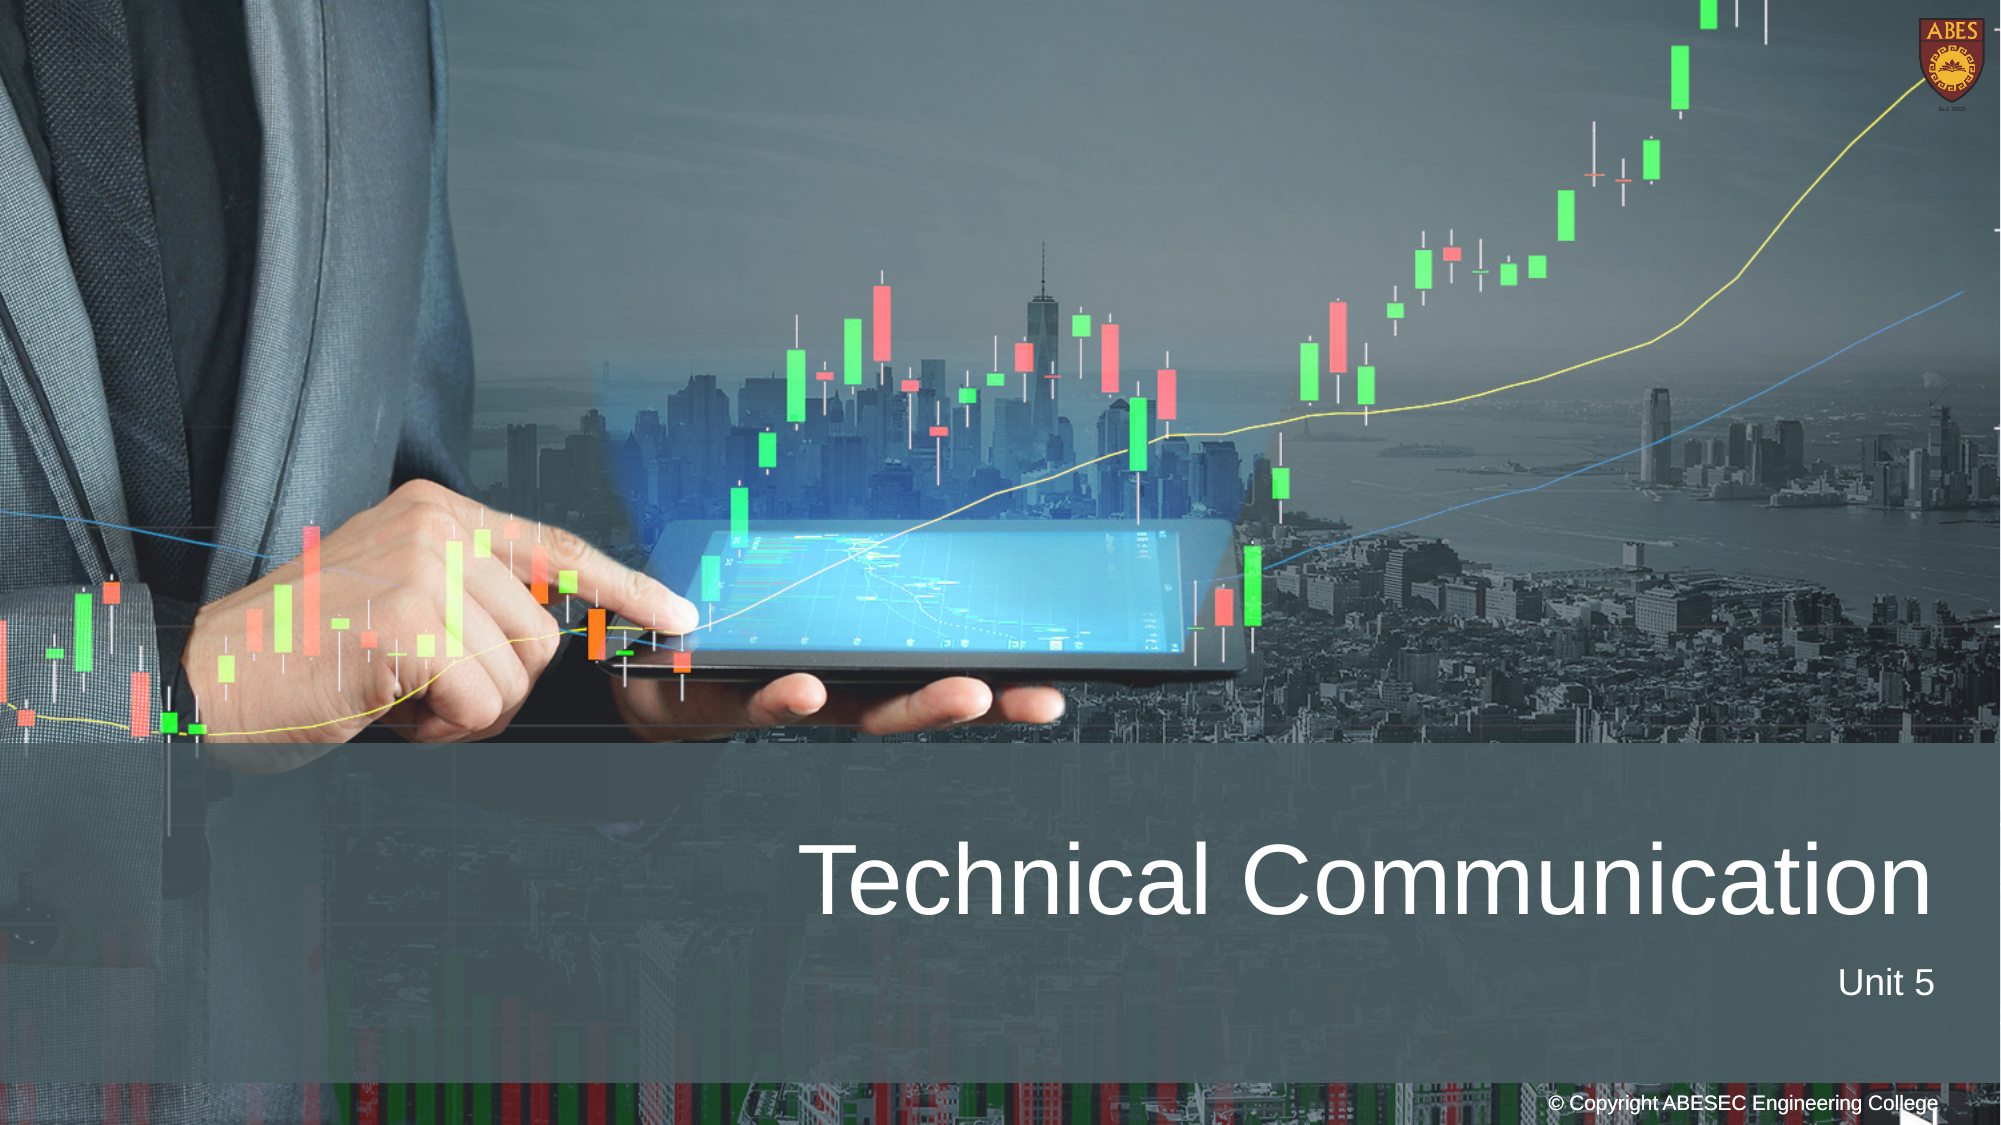

Technical Communication
Unit 5
© Copyright ABESEC Engineering College